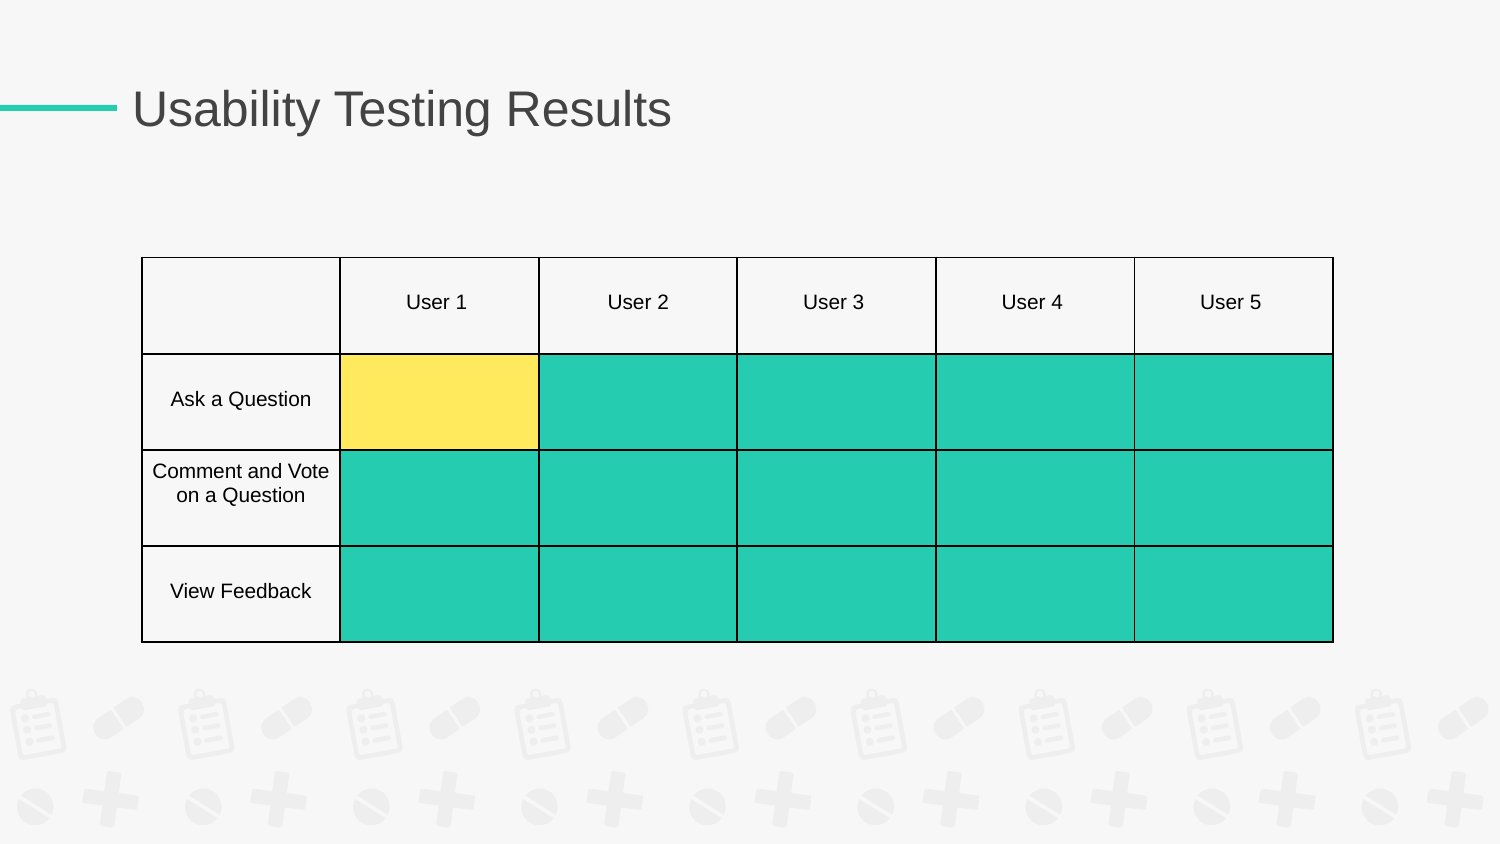

# Usability Testing Results
|  | User 1 | User 2 | User 3 | User 4 | User 5 |
| --- | --- | --- | --- | --- | --- |
| Ask a Question |  |  |  |  |  |
| Comment and Vote on a Question |  |  |  |  |  |
| View Feedback |  |  |  |  |  |